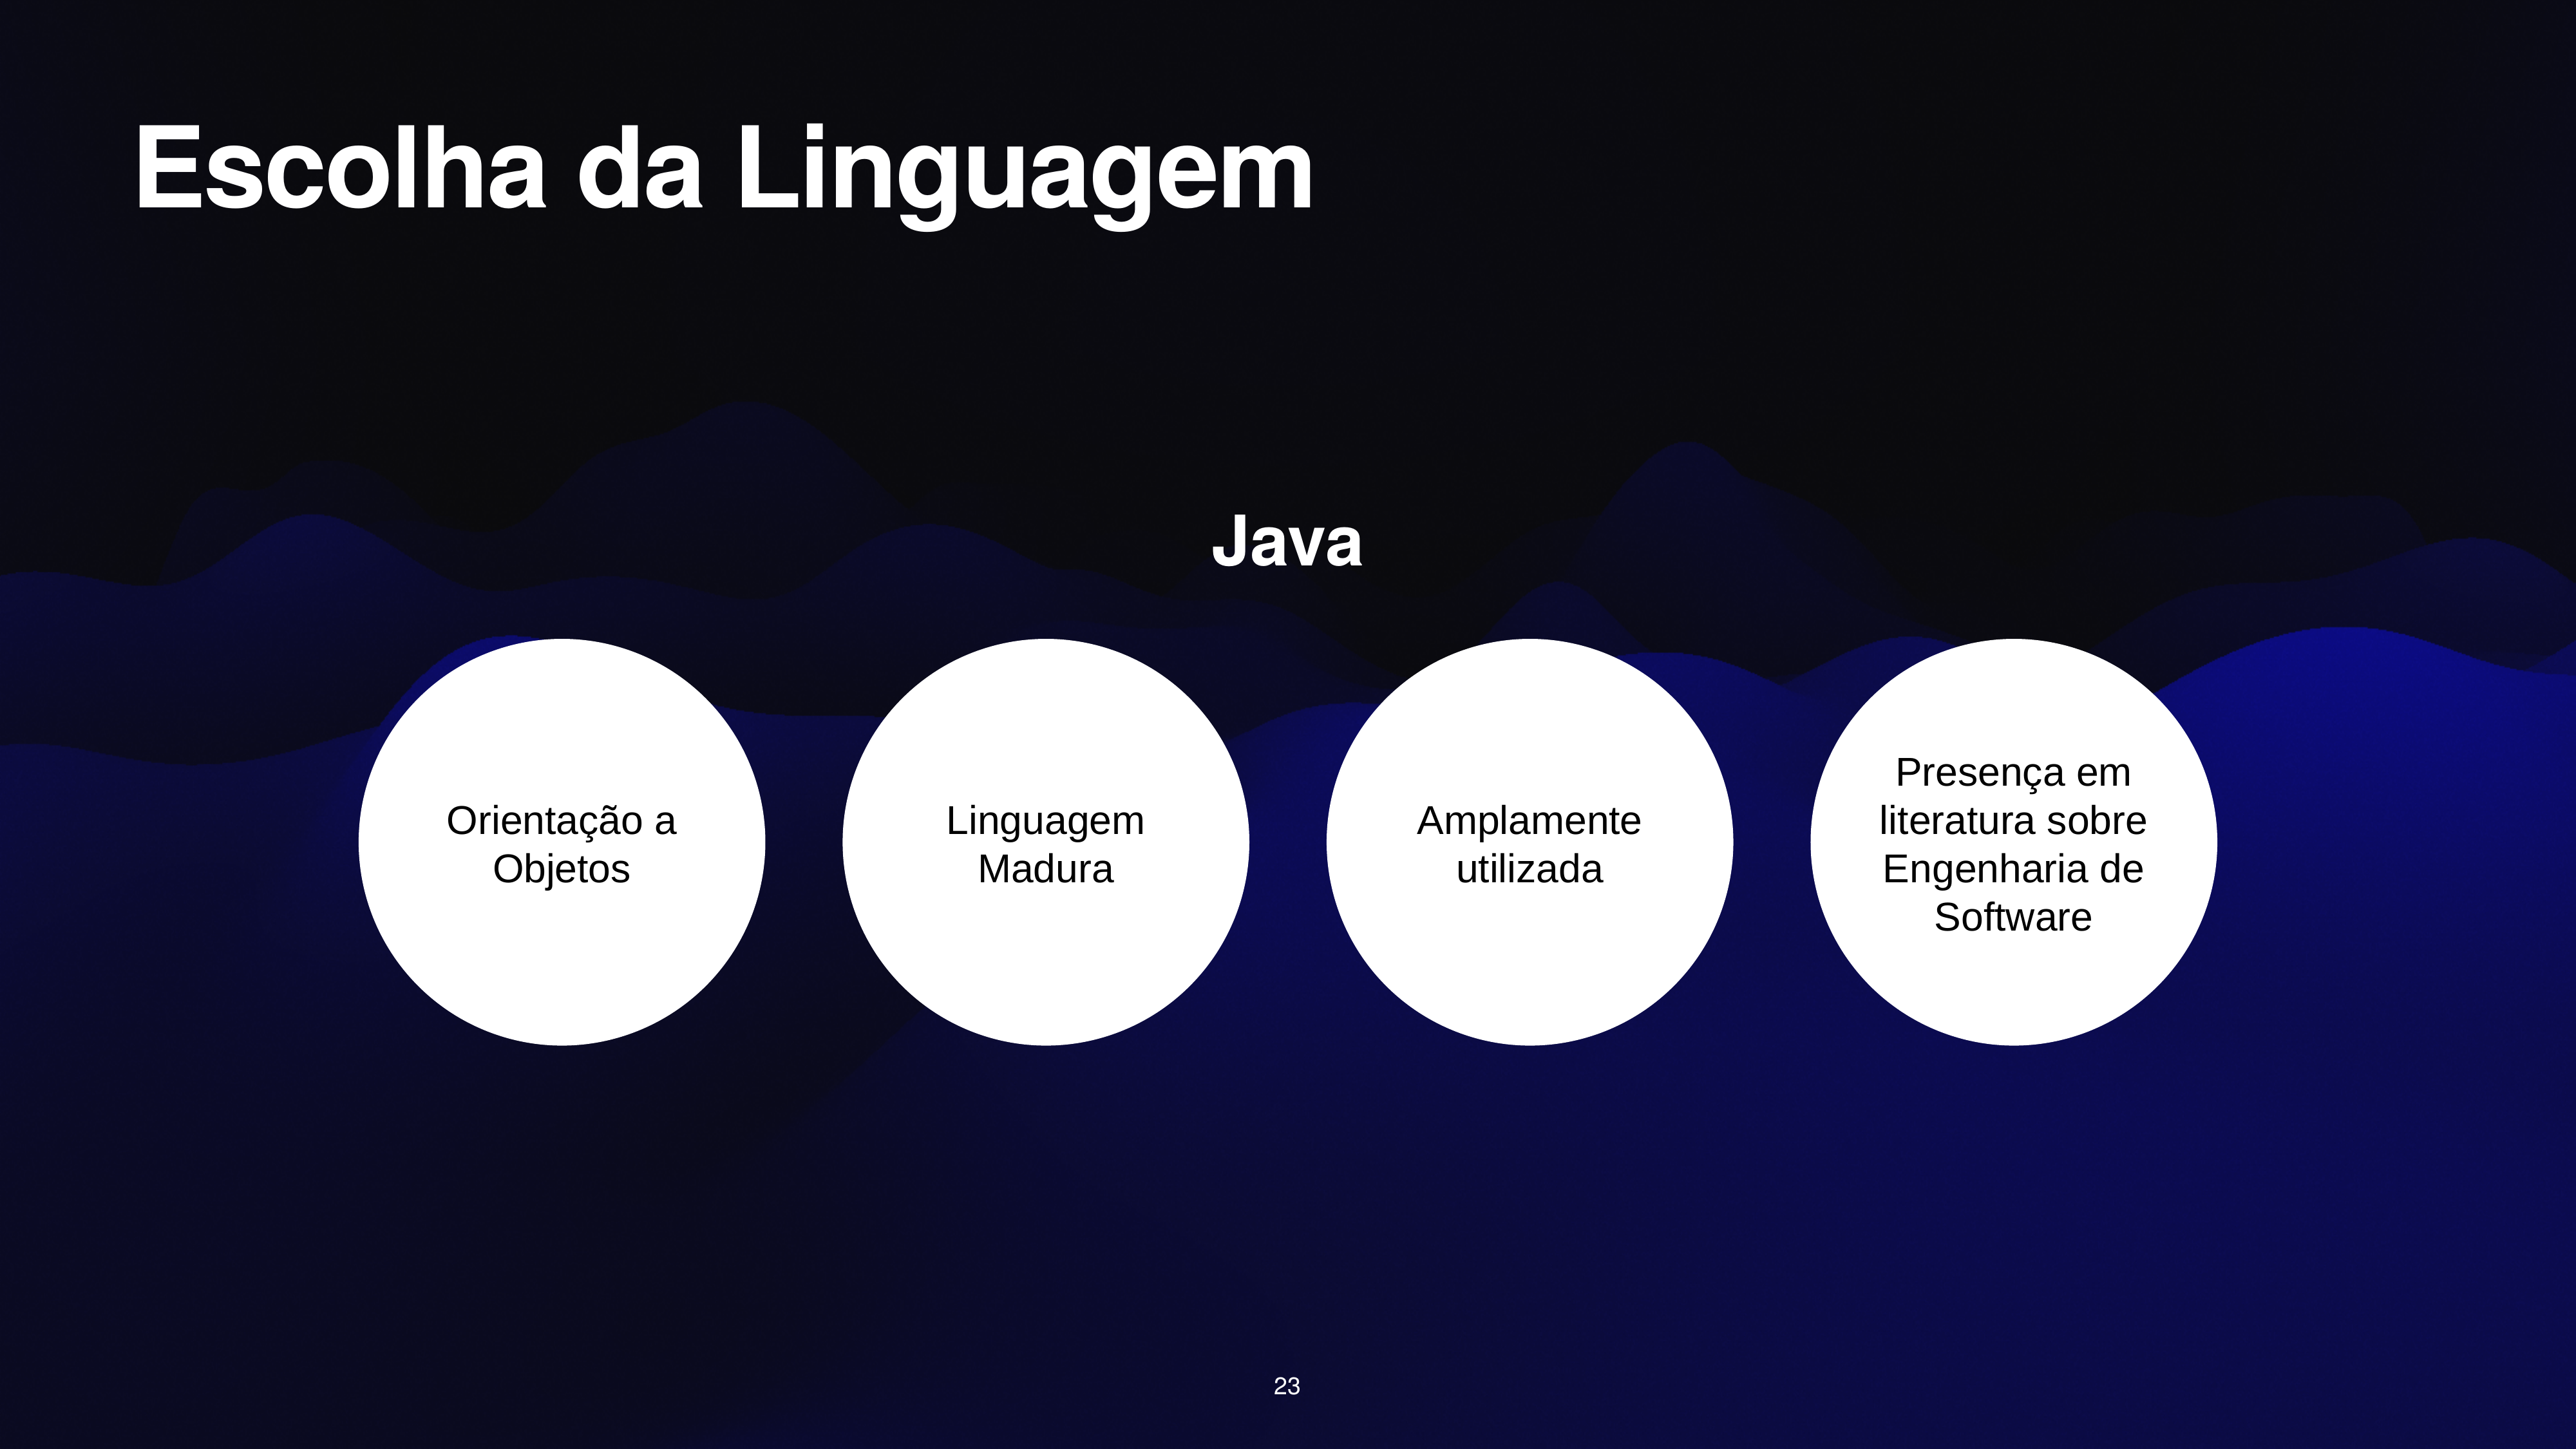

Escolha da Linguagem
Java
Orientação a Objetos
Linguagem Madura
Amplamente utilizada
Presença em literatura sobre Engenharia de Software
23
23